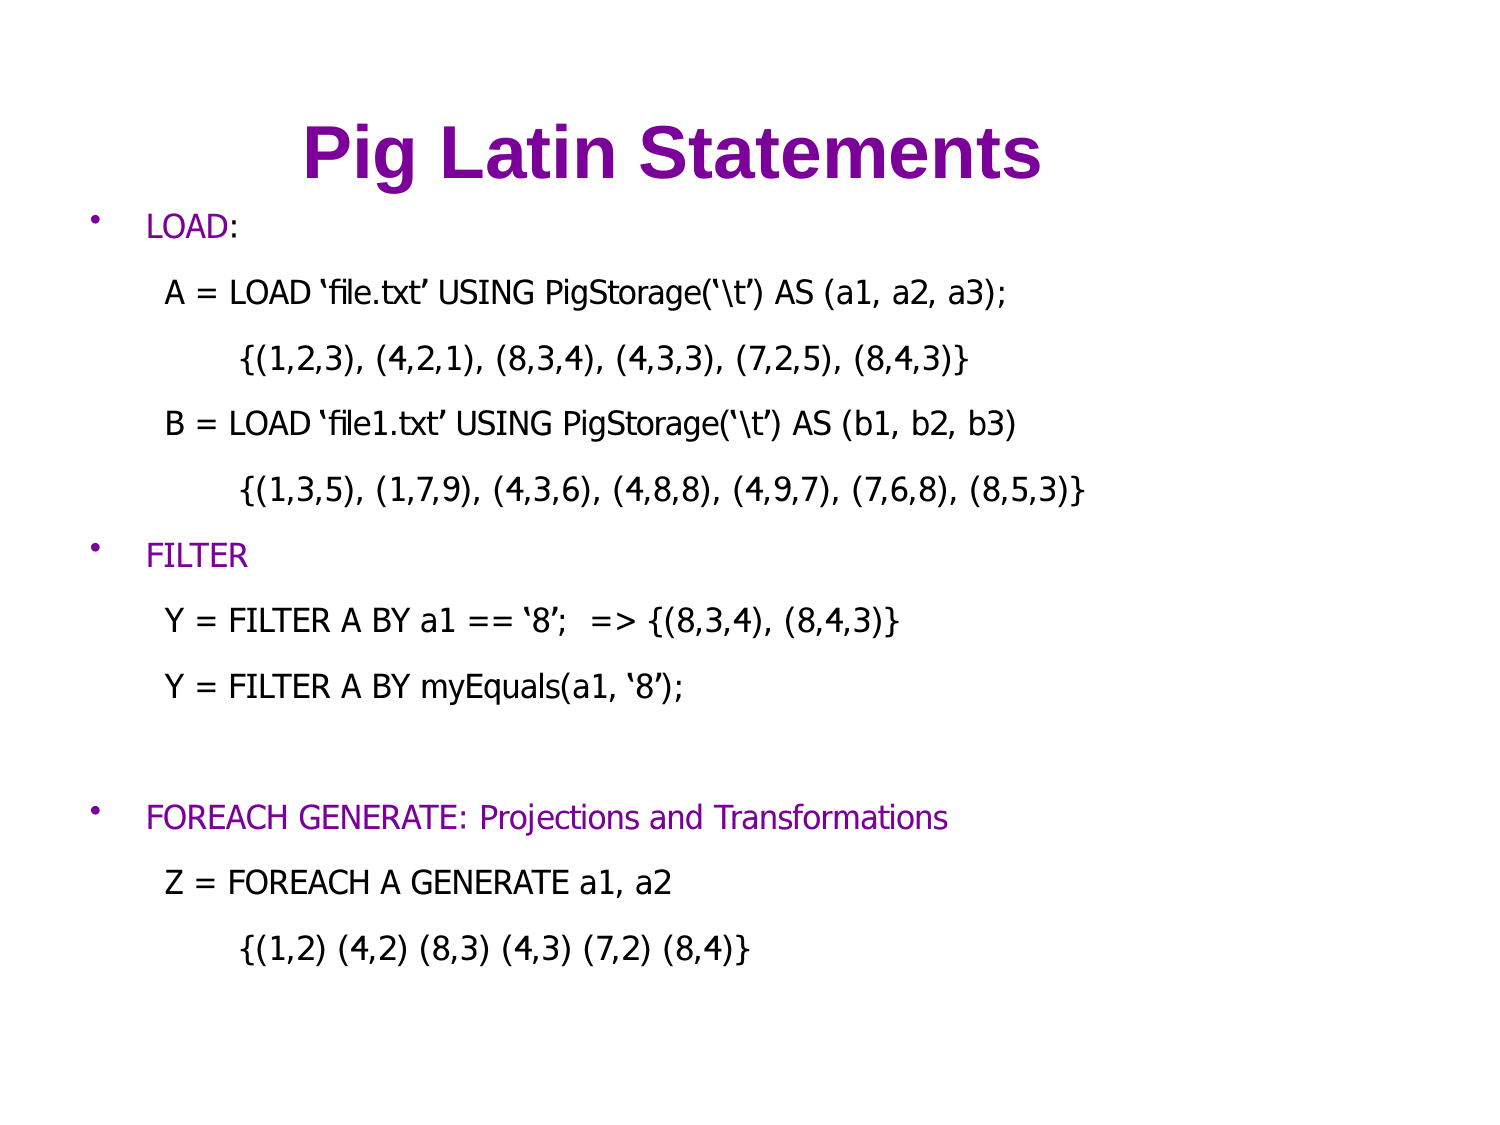

Pig Latin Statements
LOAD:
A = LOAD ‘file.txt’ USING PigStorage(‘\t’) AS (a1, a2, a3);
{(1,2,3), (4,2,1), (8,3,4), (4,3,3), (7,2,5), (8,4,3)}
B = LOAD ‘file1.txt’ USING PigStorage(‘\t’) AS (b1, b2, b3)
{(1,3,5), (1,7,9), (4,3,6), (4,8,8), (4,9,7), (7,6,8), (8,5,3)}
FILTER
Y = FILTER A BY a1 == ‘8’;  => {(8,3,4), (8,4,3)}
Y = FILTER A BY myEquals(a1, ‘8’);

FOREACH GENERATE: Projections and Transformations
Z = FOREACH A GENERATE a1, a2
{(1,2) (4,2) (8,3) (4,3) (7,2) (8,4)}